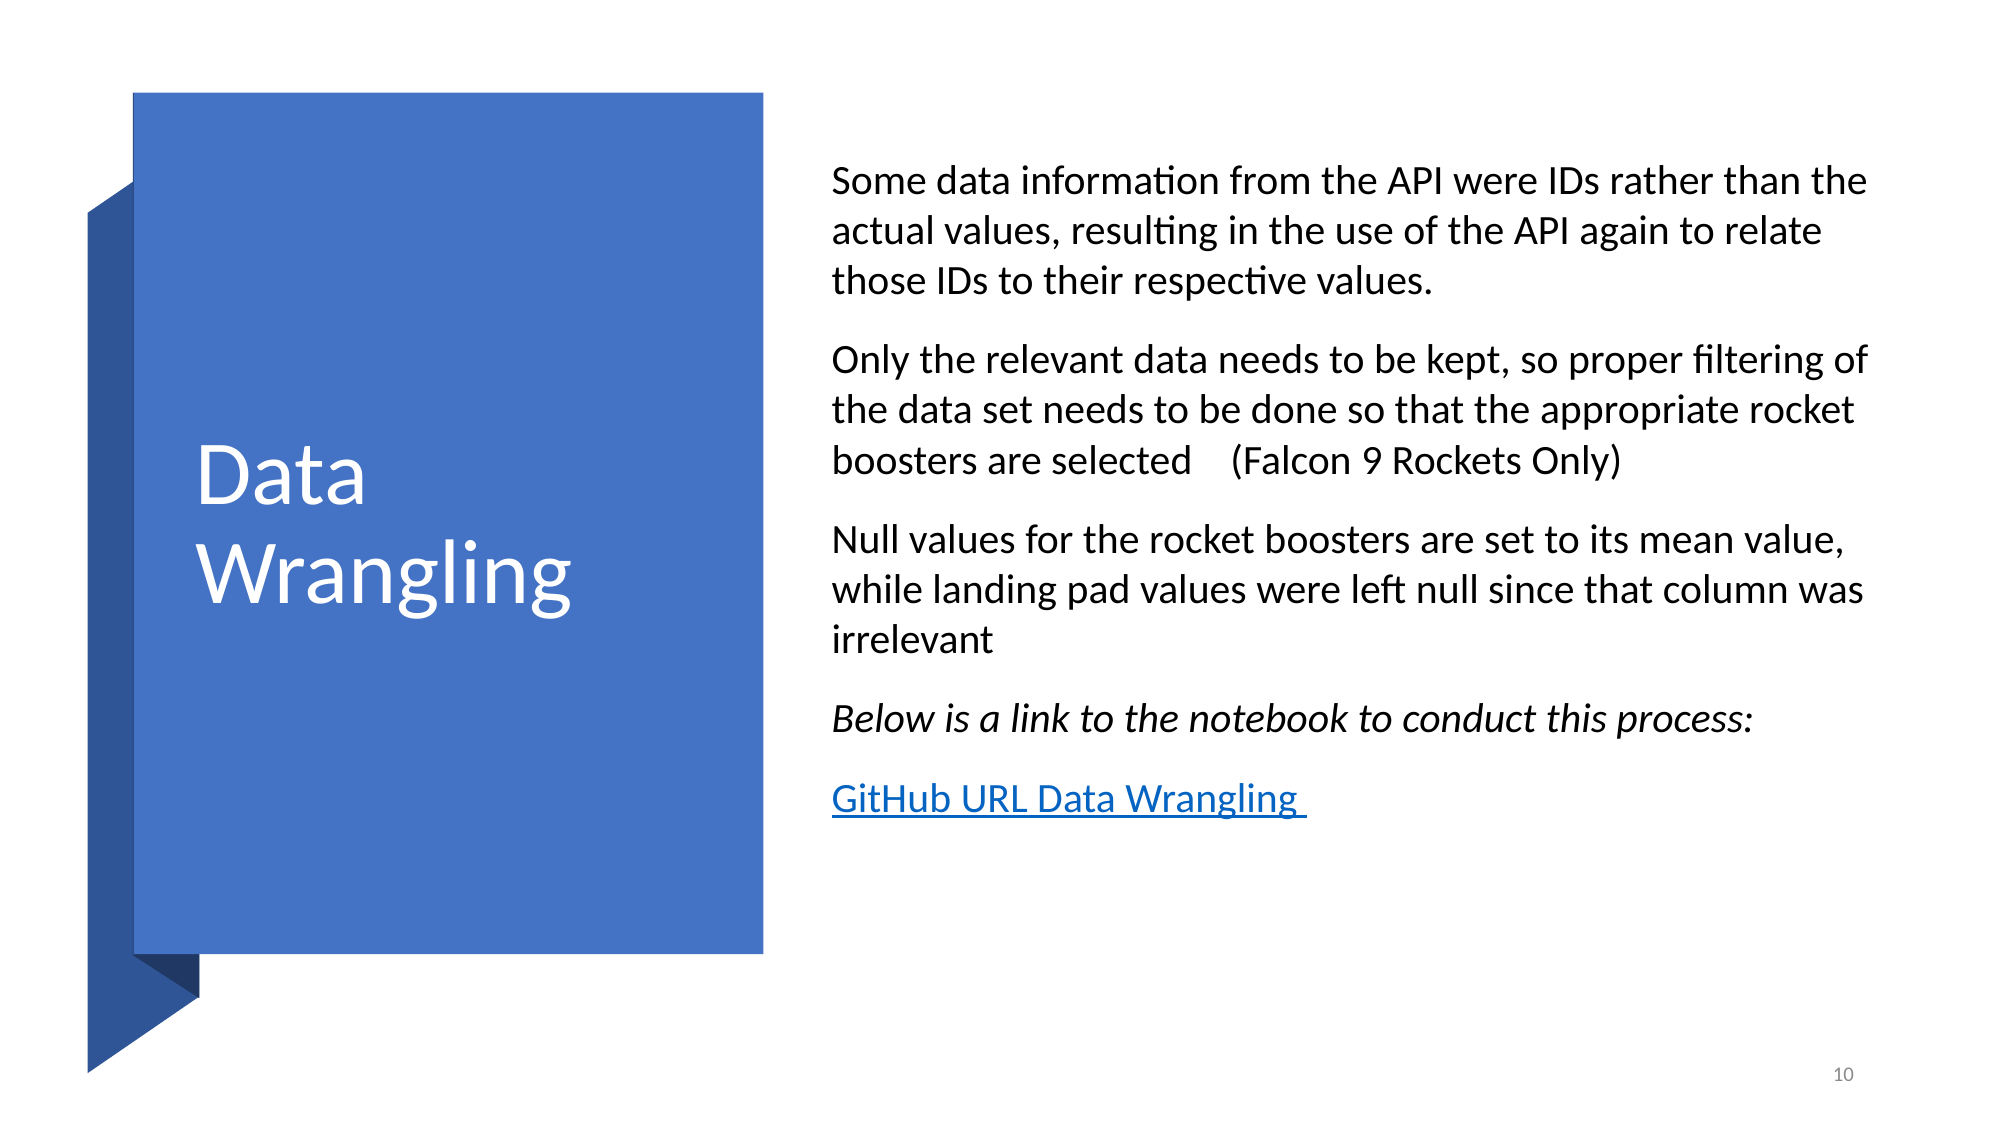

Data Wrangling
Some data information from the API were IDs rather than the actual values, resulting in the use of the API again to relate those IDs to their respective values.
Only the relevant data needs to be kept, so proper filtering of the data set needs to be done so that the appropriate rocket boosters are selected    (Falcon 9 Rockets Only)
Null values for the rocket boosters are set to its mean value, while landing pad values were left null since that column was irrelevant
Below is a link to the notebook to conduct this process:
GitHub URL Data Wrangling

10